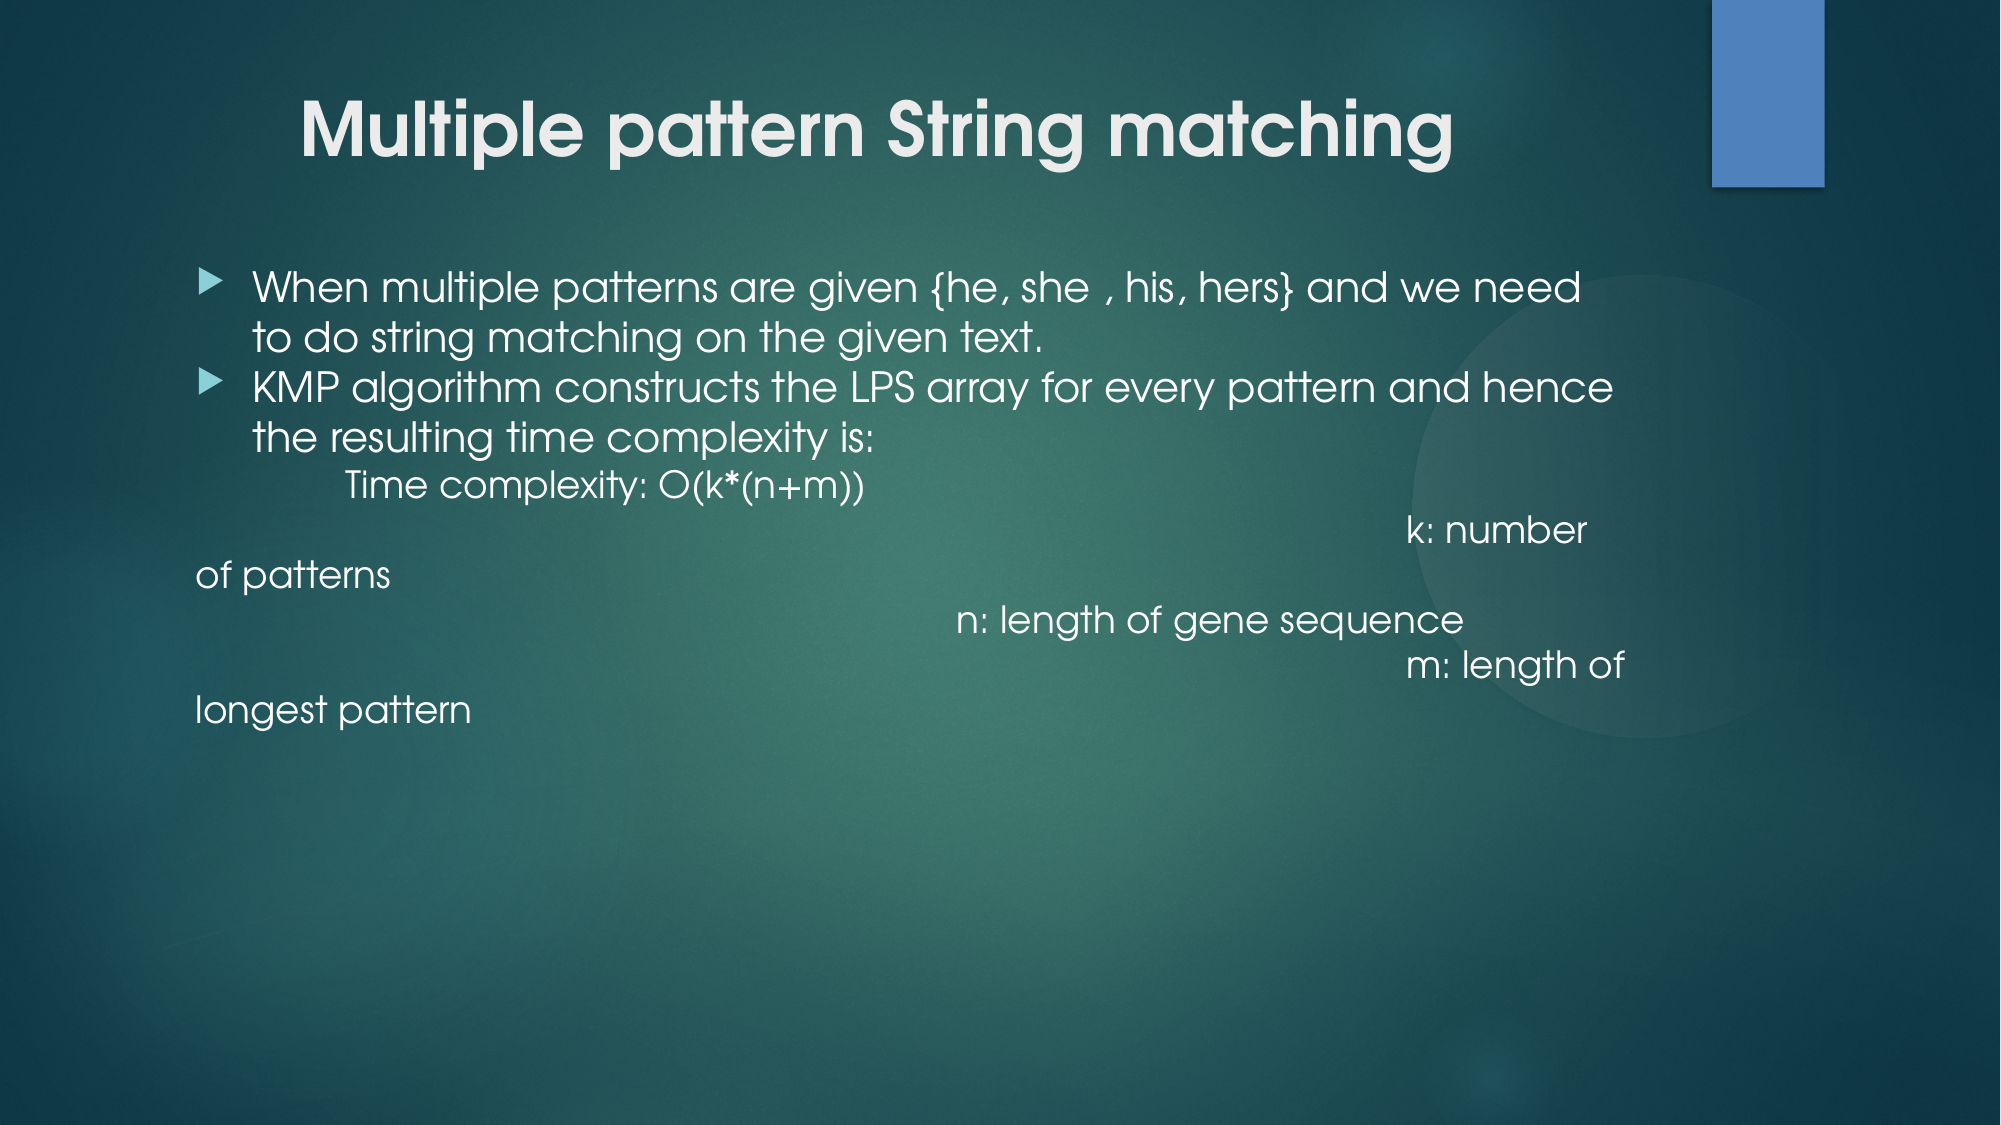

Multiple pattern String matching
When multiple patterns are given {he, she , his, hers} and we need to do string matching on the given text.
KMP algorithm constructs the LPS array for every pattern and hence the resulting time complexity is:
	Time complexity: O(k*(n+m))
				  				 k: number of patterns 							 						 n: length of gene sequence
								 m: length of longest pattern